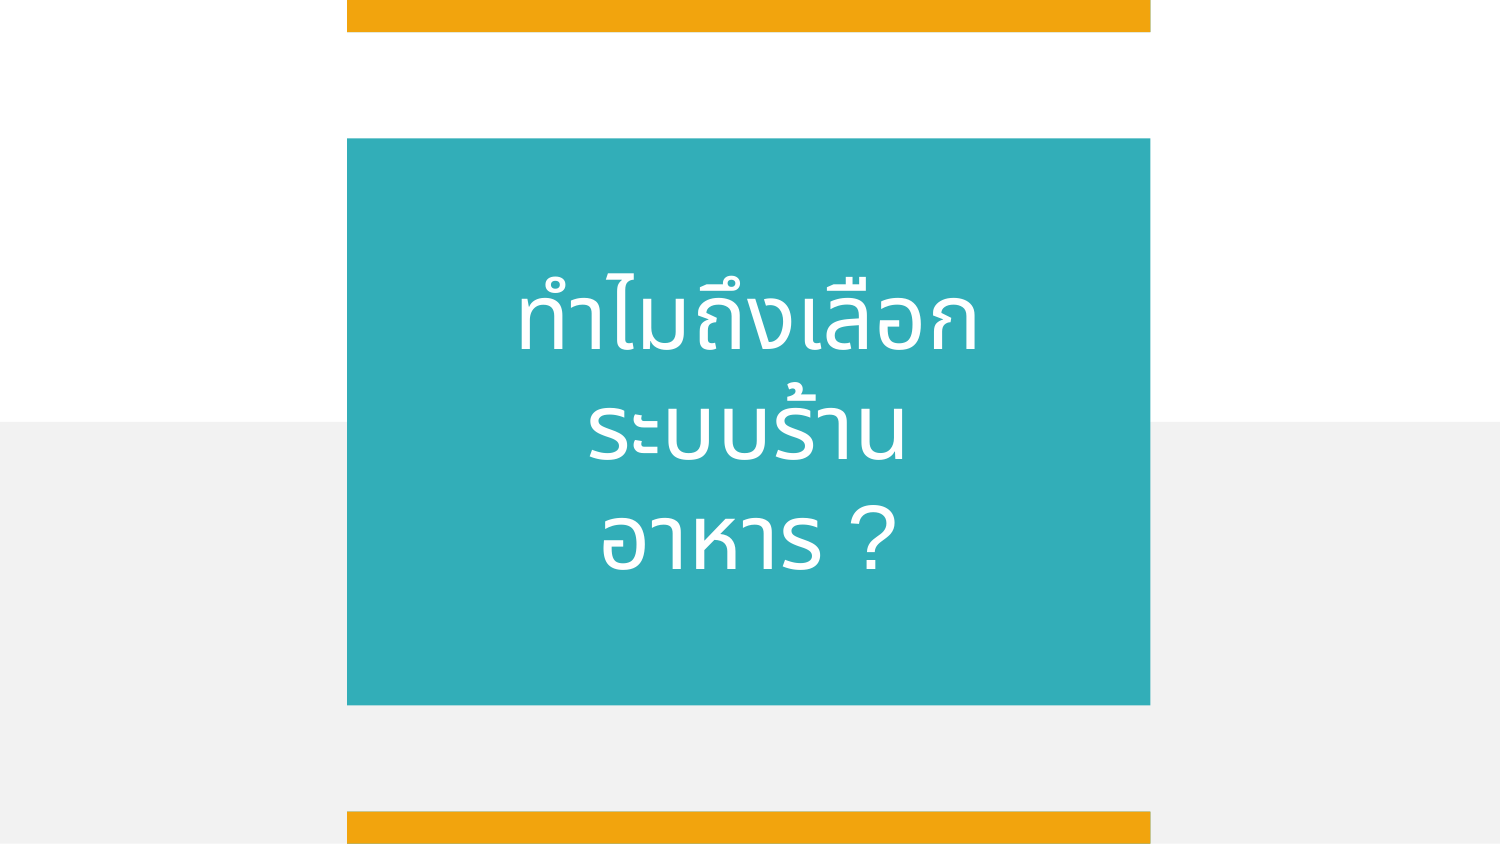

ทำไมถึงเลือก
ระบบร้านอาหาร ?
Section Break
Insert the title of your subtitle Here